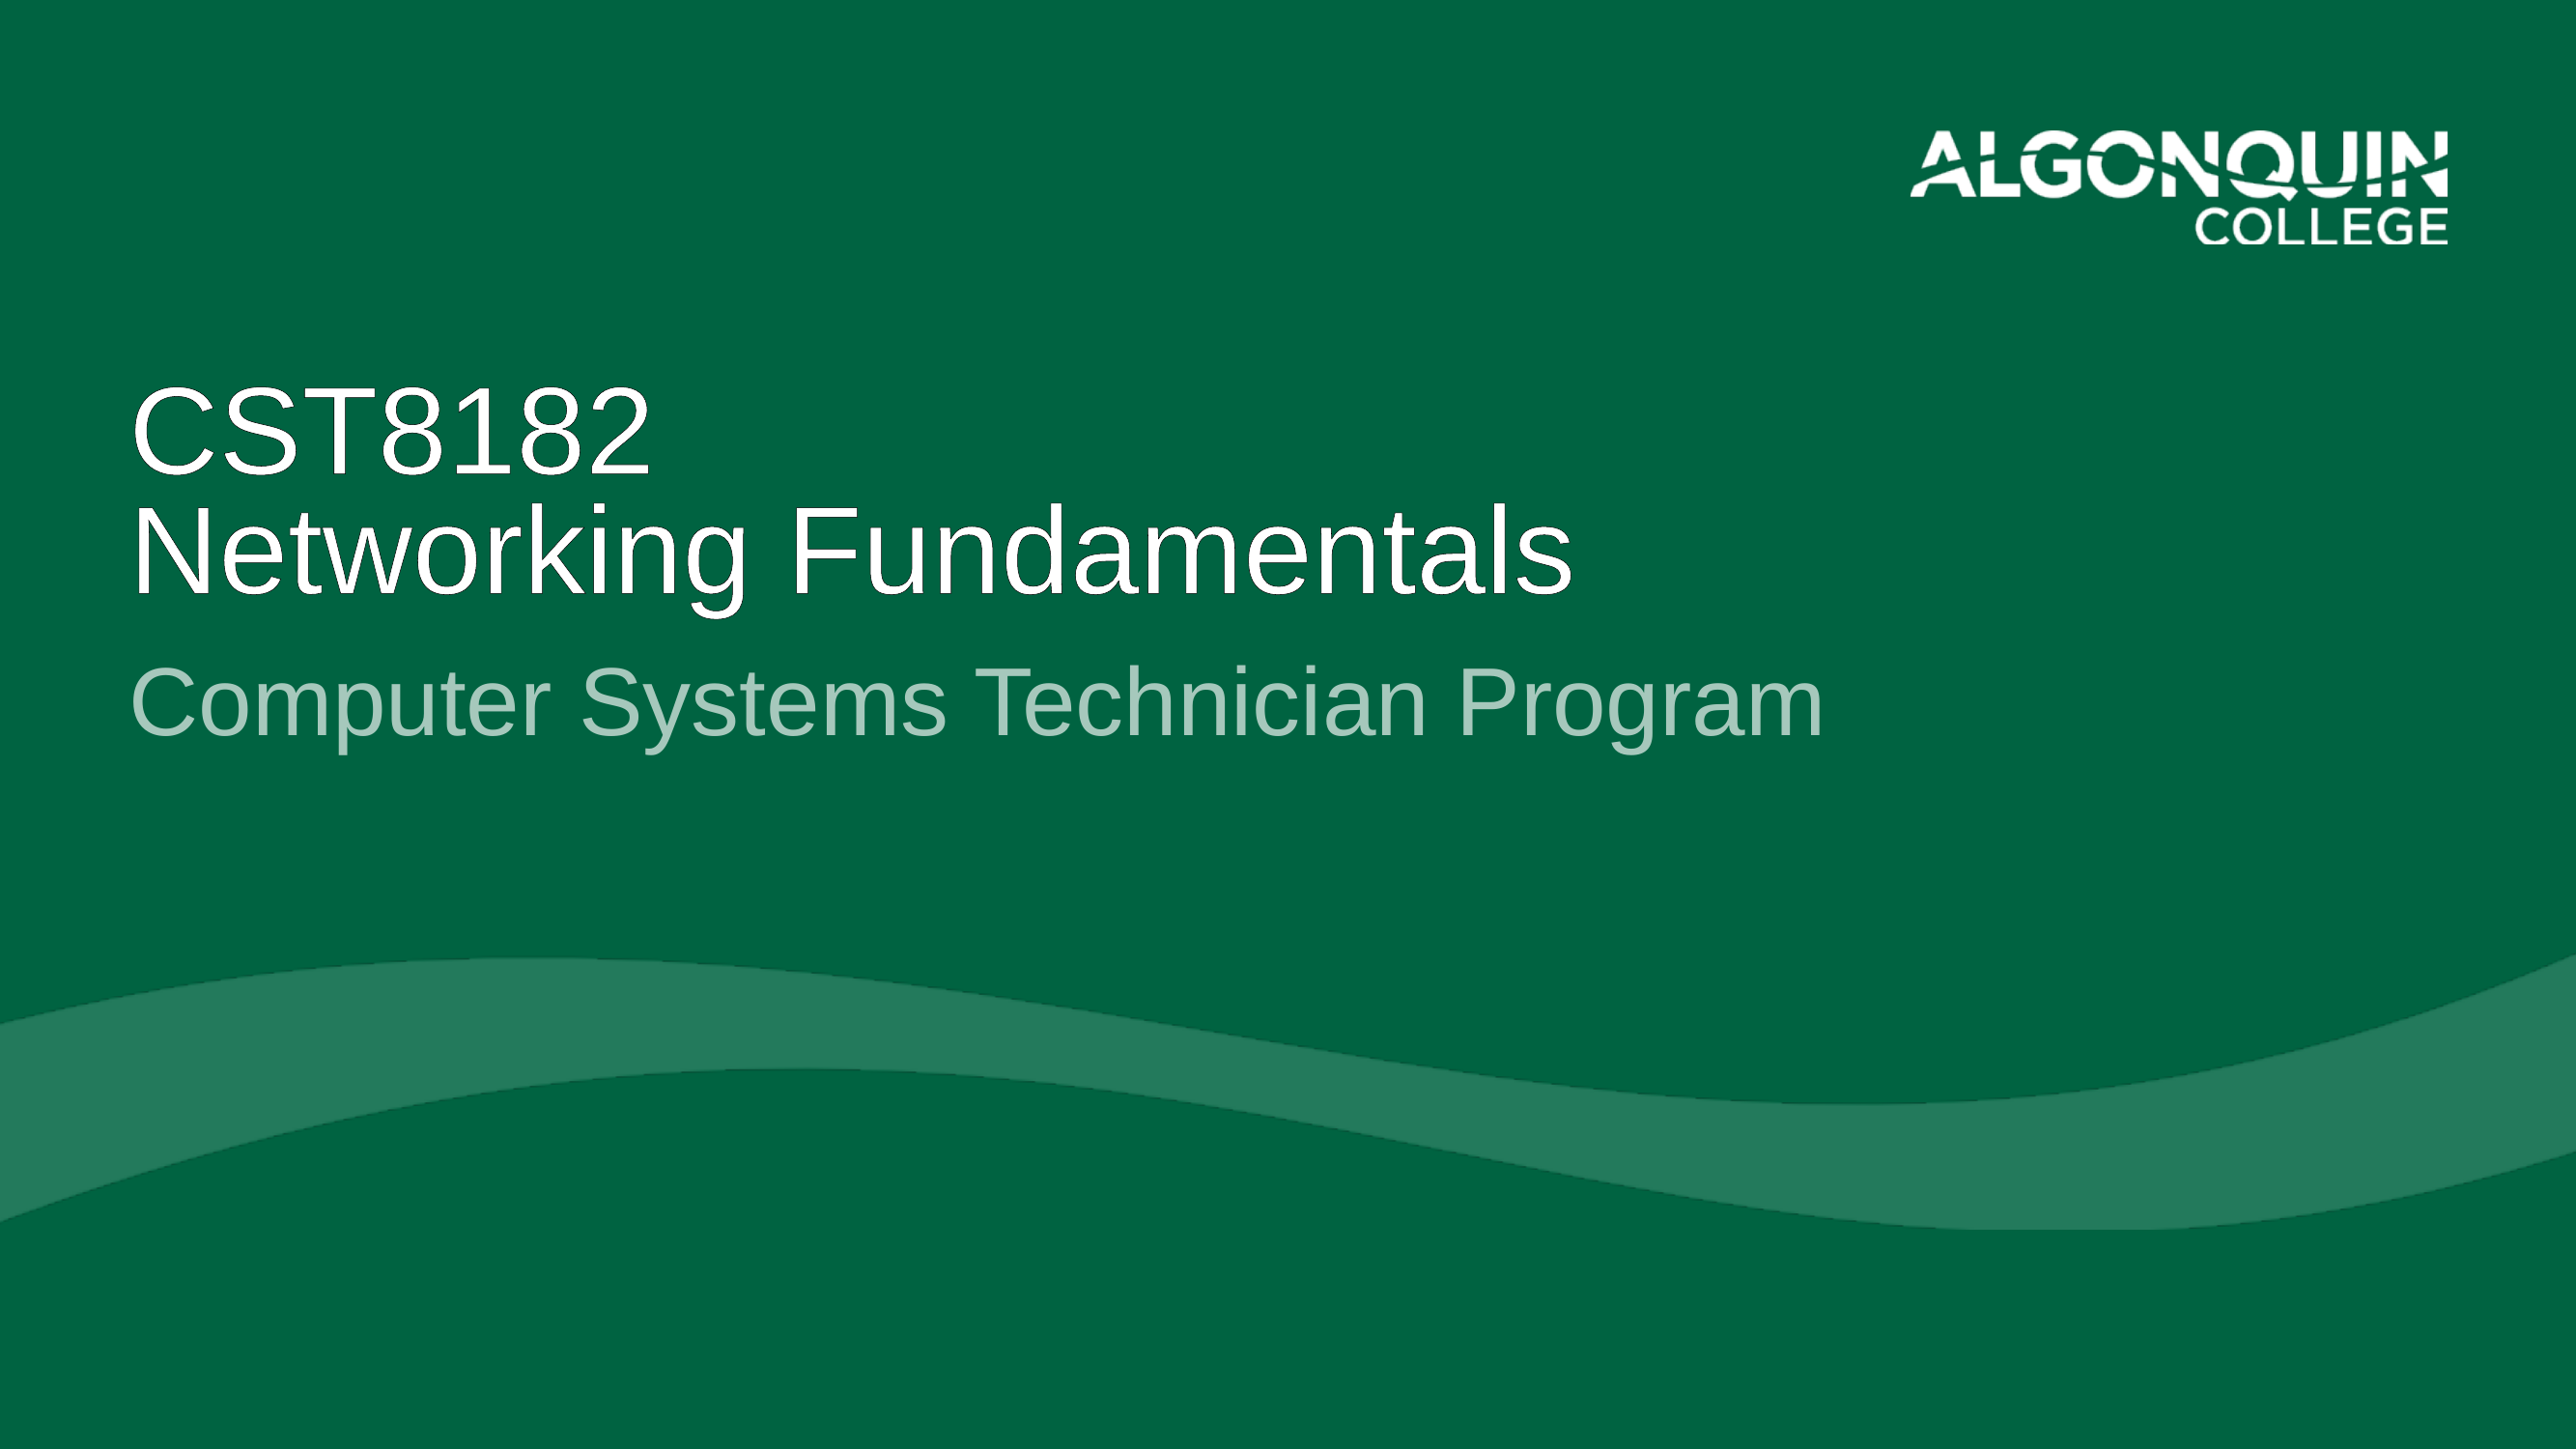

# CST8182 Networking Fundamentals
Computer Systems Technician Program